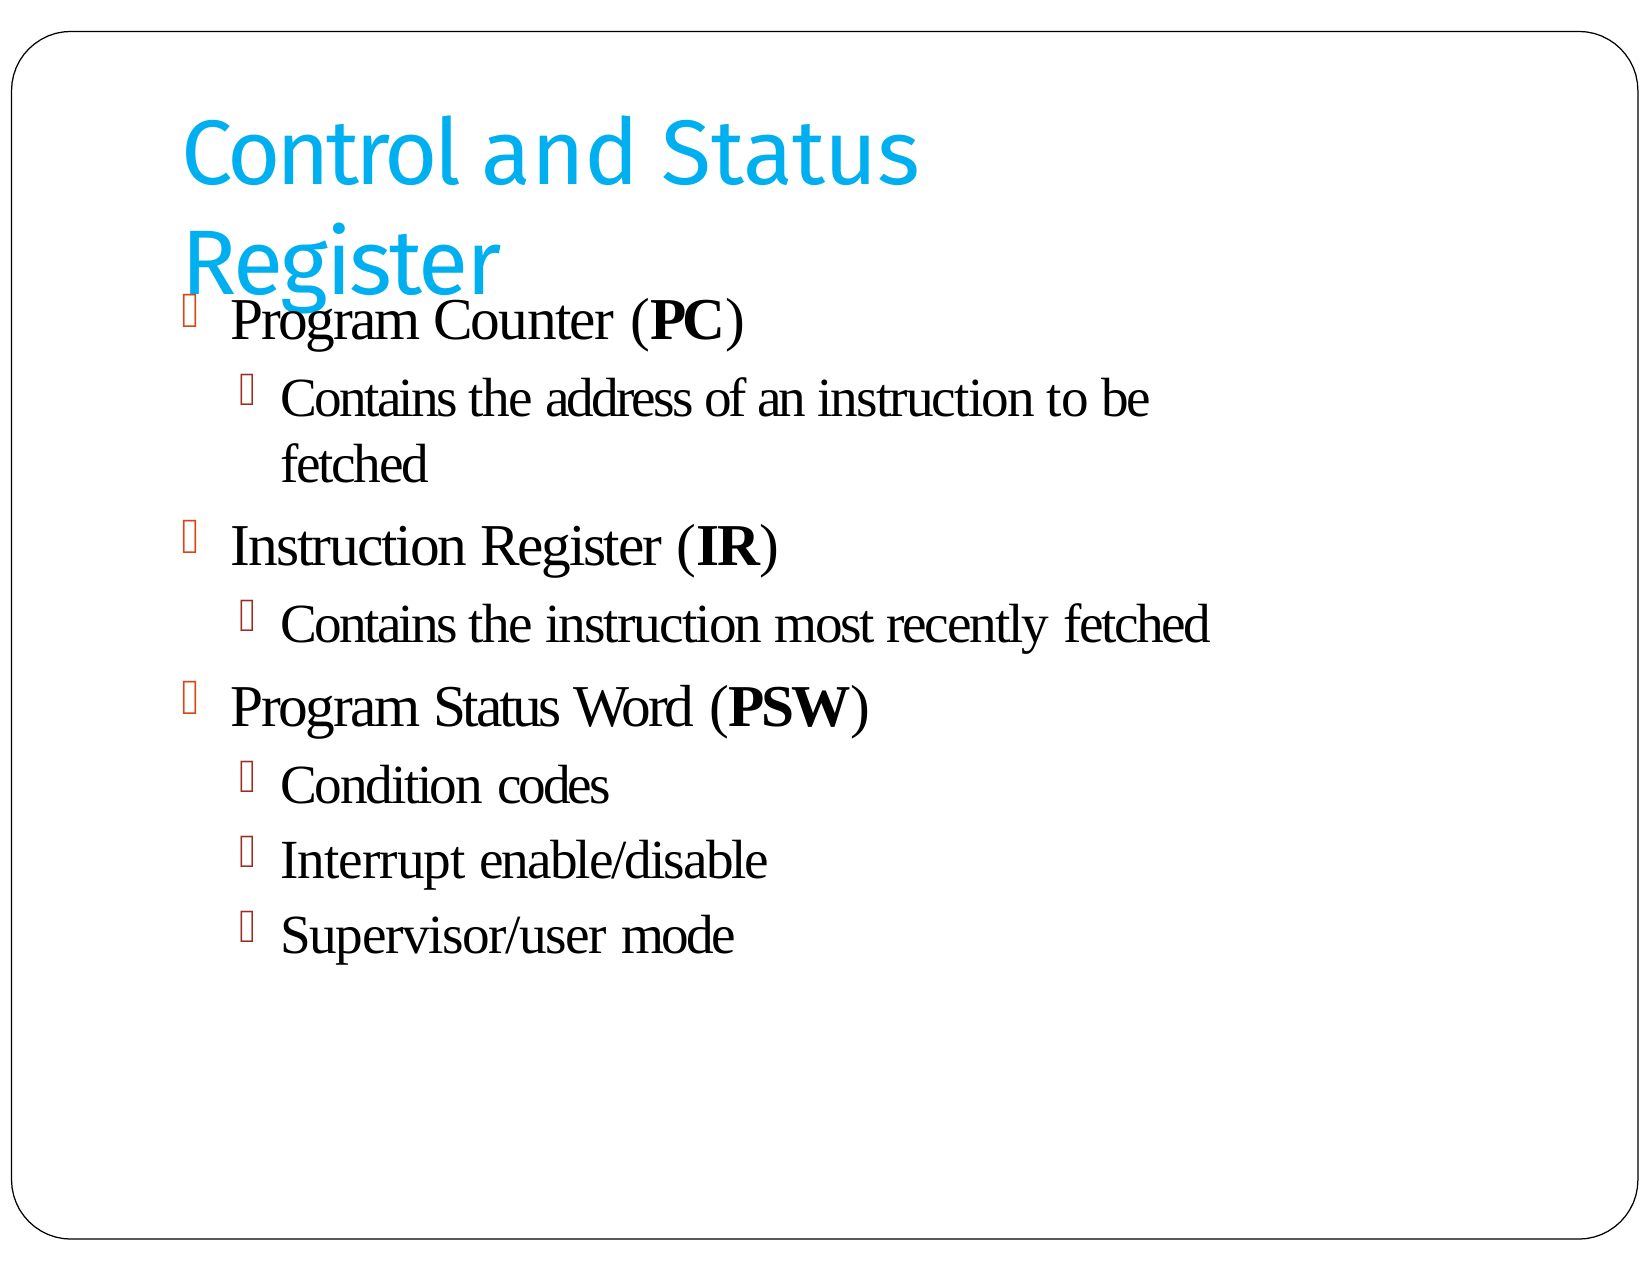

# Control and Status Register
Program Counter (PC)
Contains the address of an instruction to be fetched
Instruction Register (IR)
Contains the instruction most recently fetched
Program Status Word (PSW)
Condition codes
Interrupt enable/disable
Supervisor/user mode